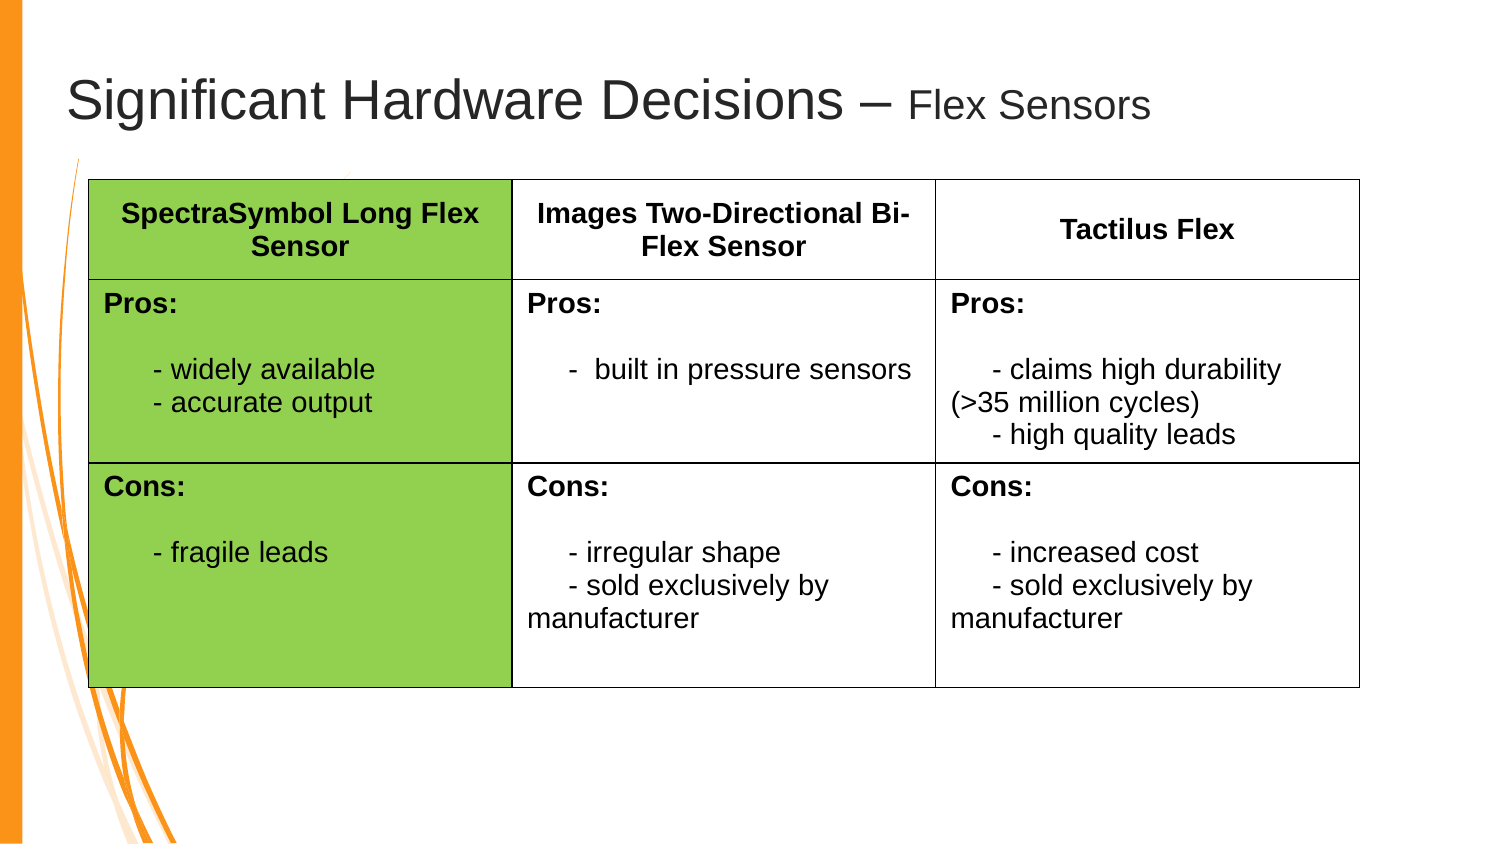

# Significant Hardware Decisions – Flex Sensors
| SpectraSymbol Long Flex Sensor | Images Two-Directional Bi-Flex Sensor | Tactilus Flex |
| --- | --- | --- |
| Pros: - widely available - accurate output | Pros: - built in pressure sensors | Pros: - claims high durability (>35 million cycles) - high quality leads |
| Cons: - fragile leads | Cons: - irregular shape - sold exclusively by manufacturer | Cons: - increased cost - sold exclusively by manufacturer |